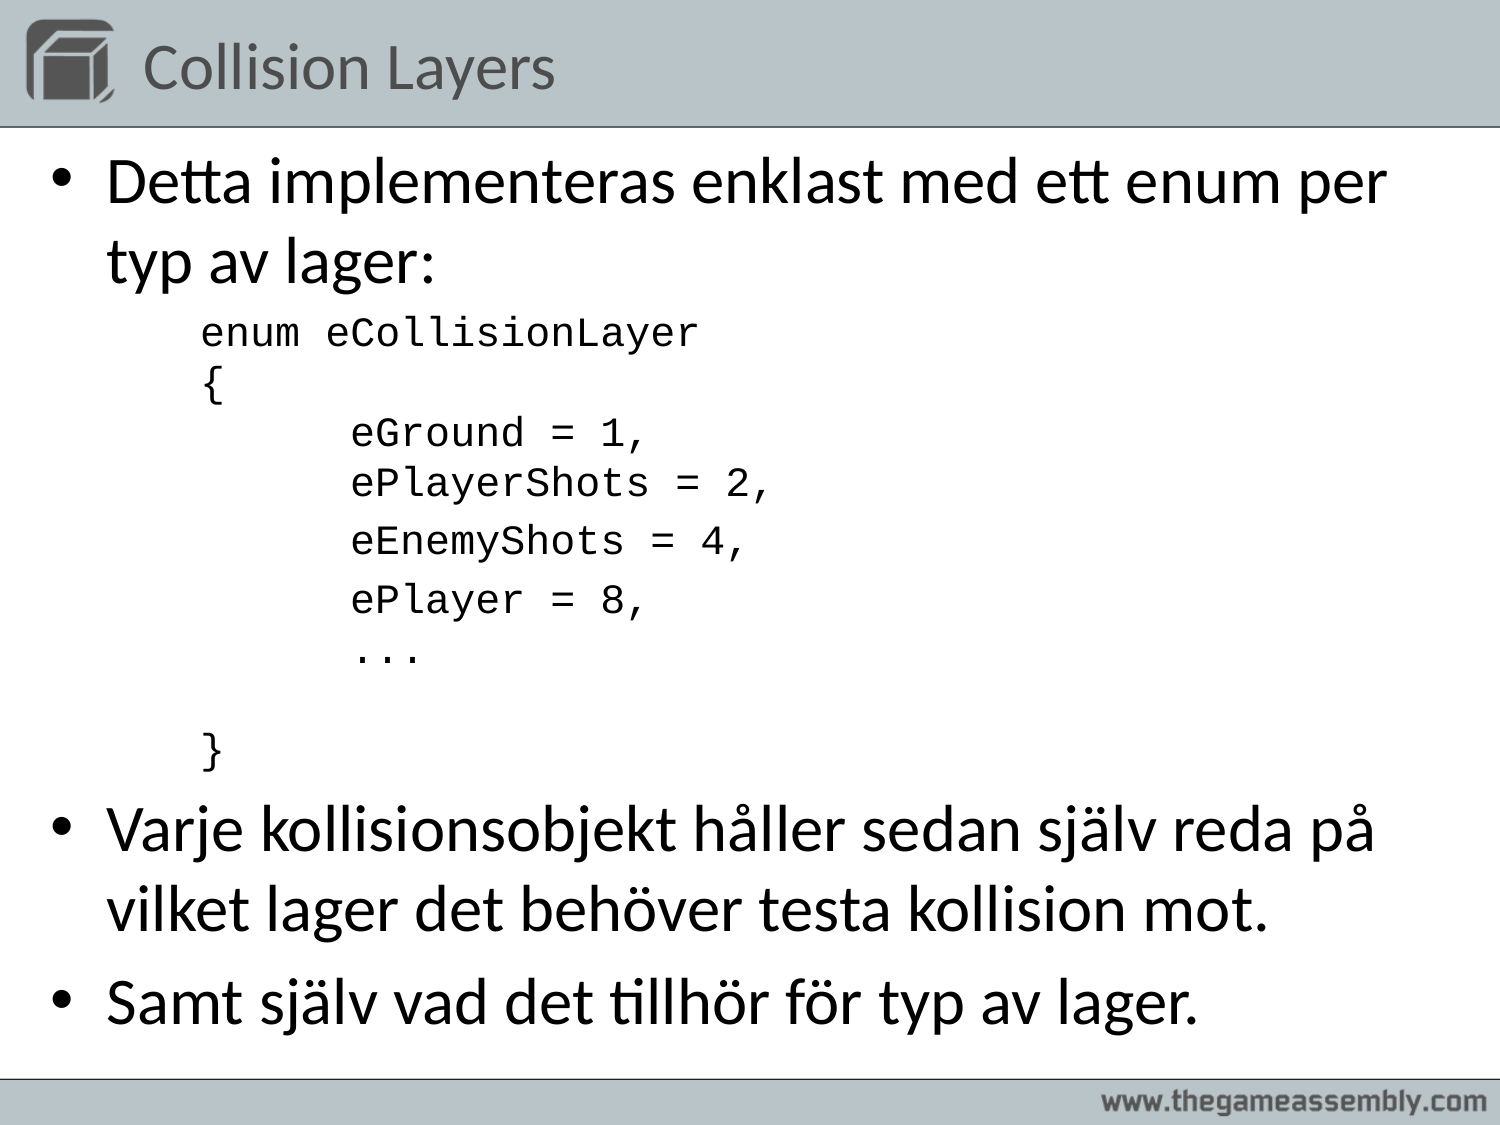

# Collision Layers
Detta implementeras enklast med ett enum per typ av lager:
	enum eCollisionLayer
	{
		eGround = 1,
		ePlayerShots = 2,
		eEnemyShots = 4,
		ePlayer = 8,
		...
	}
Varje kollisionsobjekt håller sedan själv reda på vilket lager det behöver testa kollision mot.
Samt själv vad det tillhör för typ av lager.